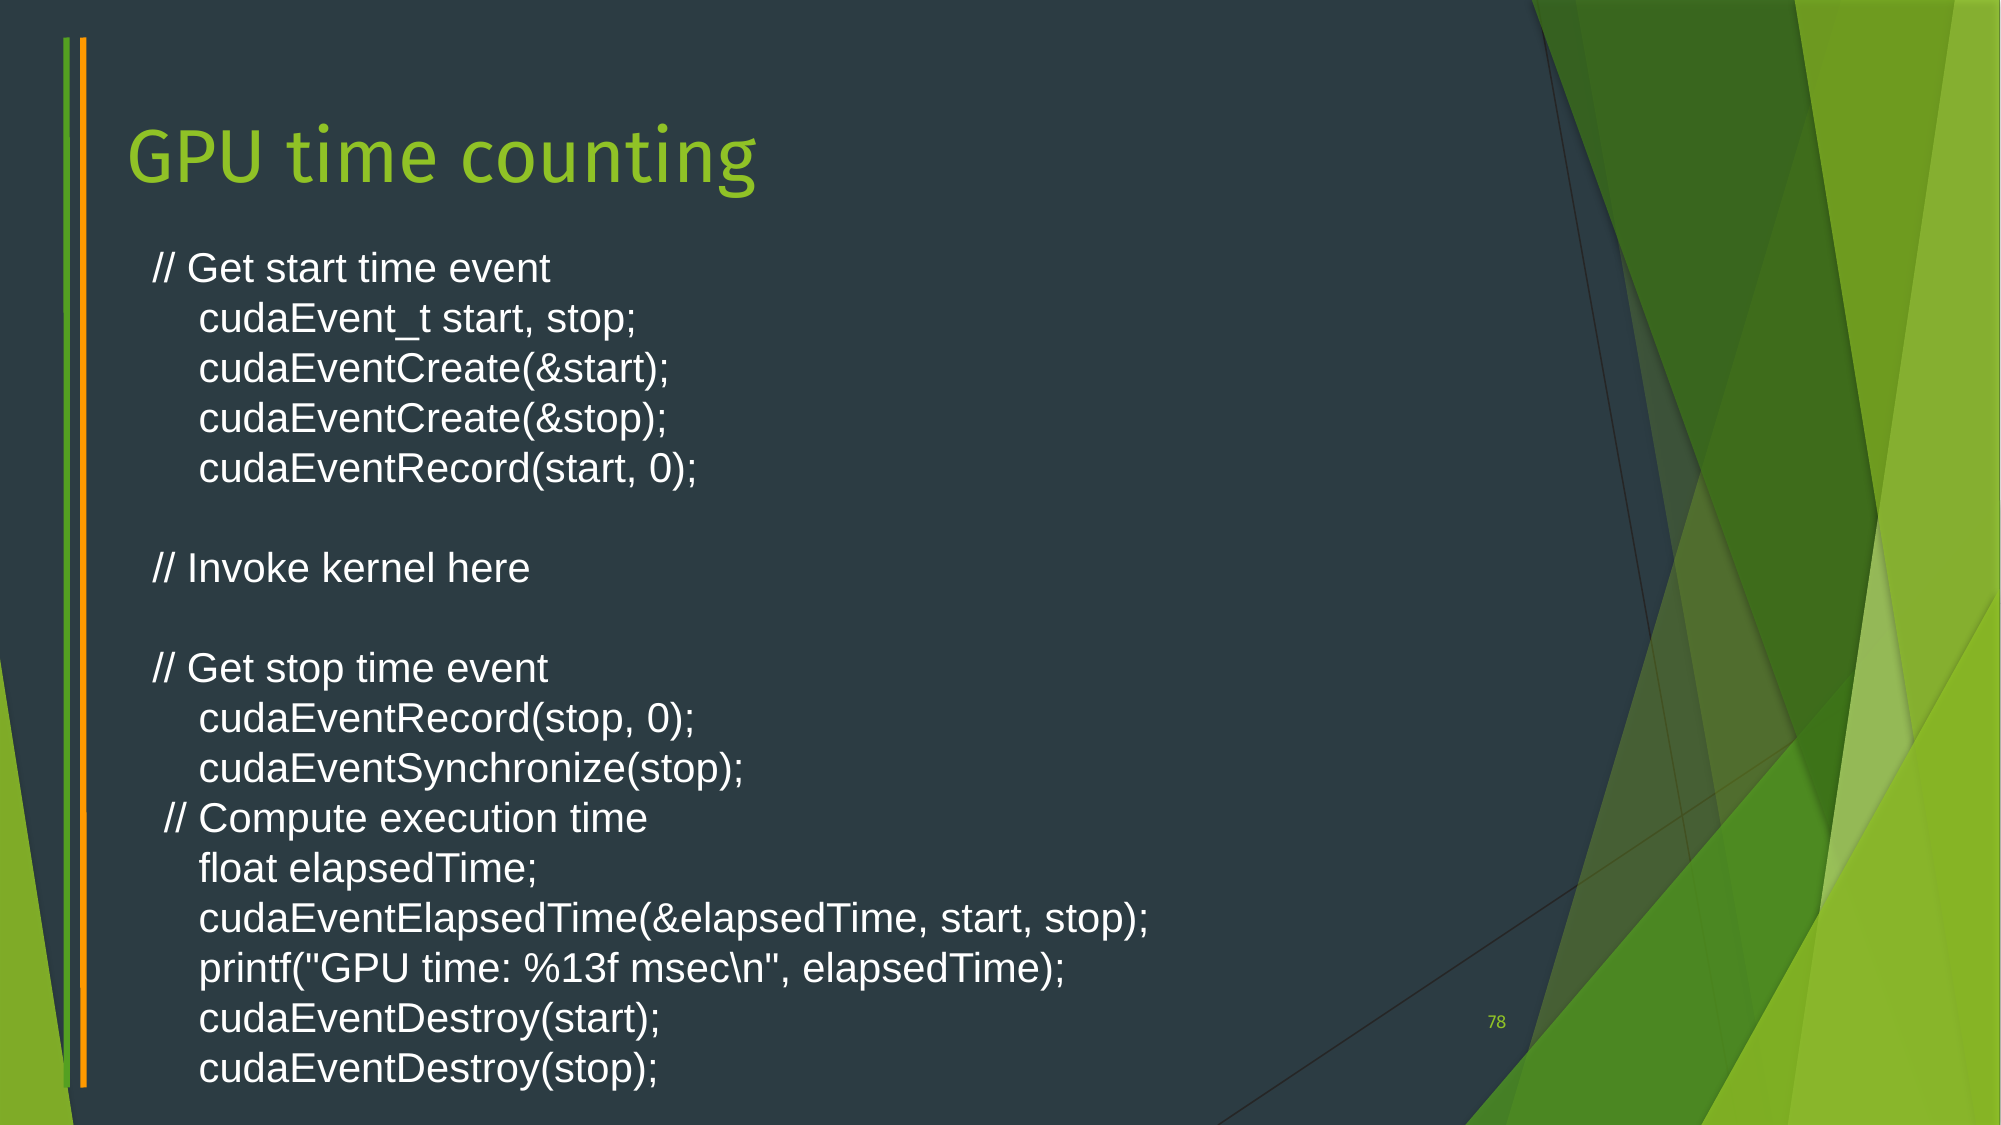

# GPU time counting
// Get start time event
    cudaEvent_t start, stop;
    cudaEventCreate(&start);
    cudaEventCreate(&stop);
    cudaEventRecord(start, 0);

// Invoke kernel here
// Get stop time event
    cudaEventRecord(stop, 0);
    cudaEventSynchronize(stop);
 // Compute execution time
    float elapsedTime;
    cudaEventElapsedTime(&elapsedTime, start, stop);
    printf("GPU time: %13f msec\n", elapsedTime);
    cudaEventDestroy(start);
    cudaEventDestroy(stop);
78